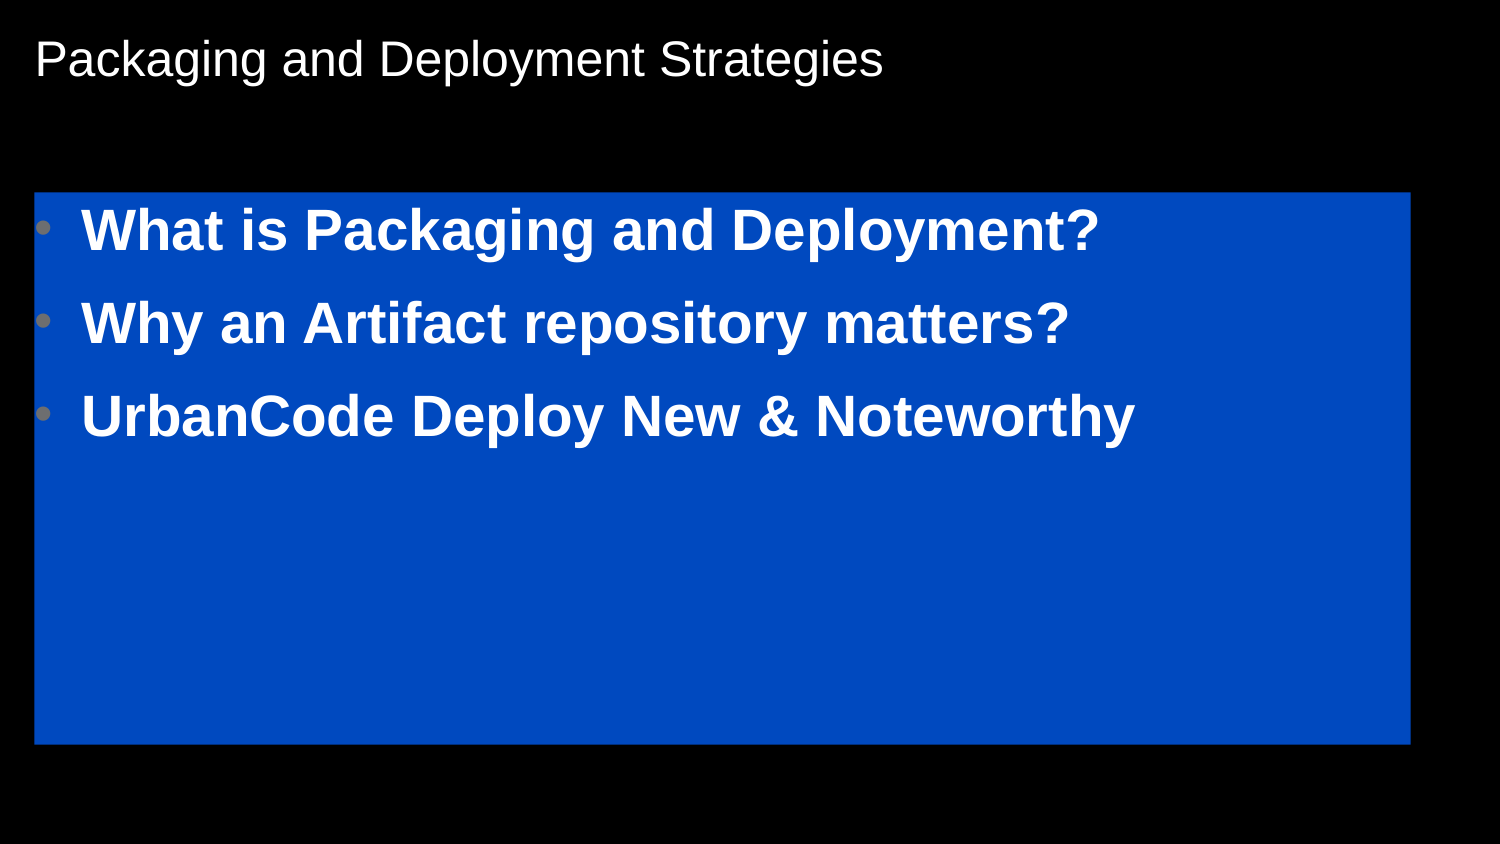

# Packaging and Deployment Strategies
What is Packaging and Deployment?
Why an Artifact repository matters?
UrbanCode Deploy New & Noteworthy